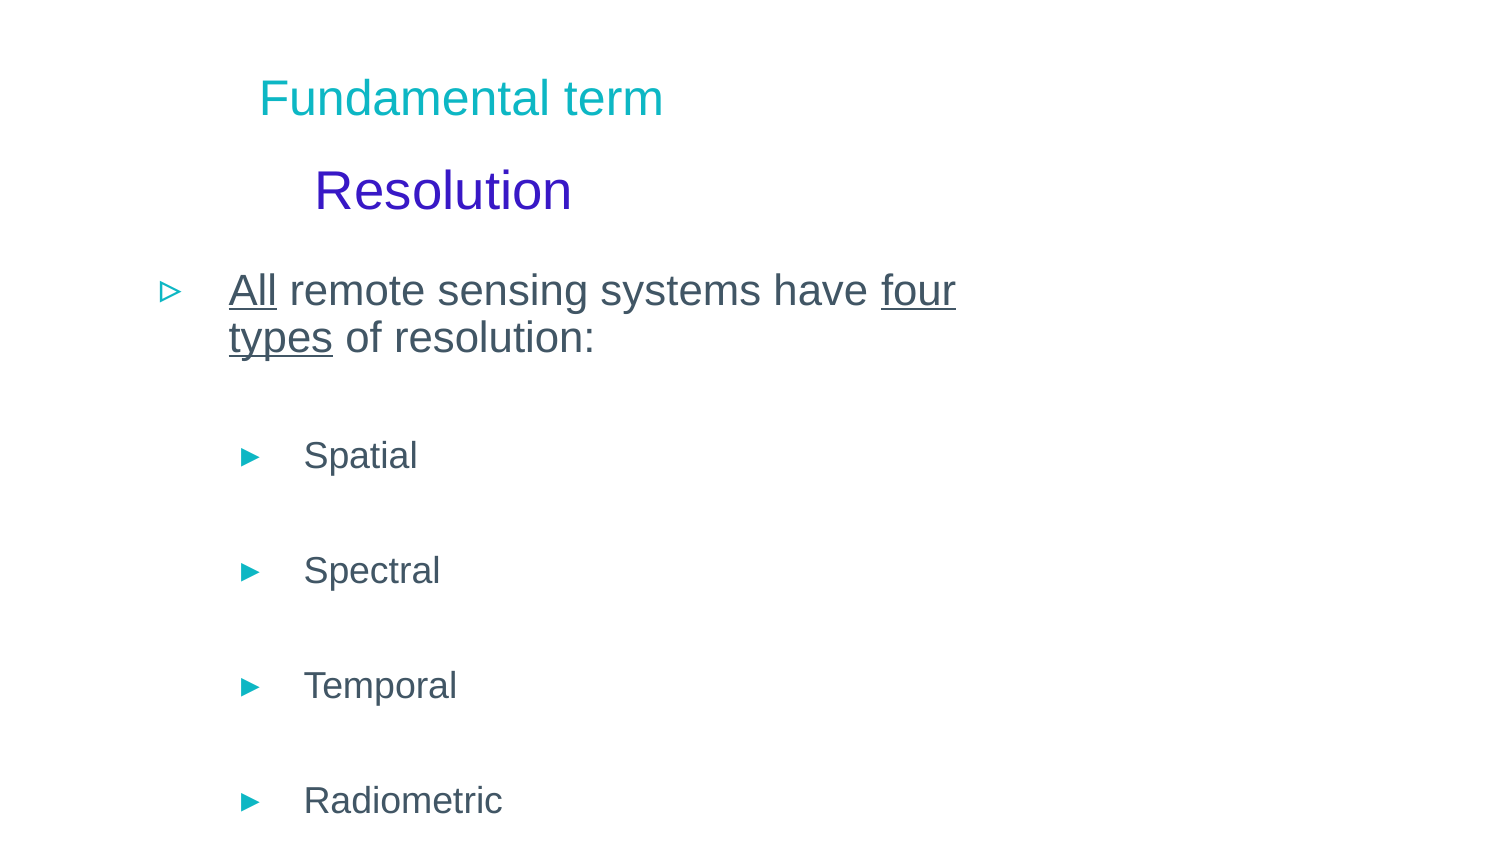

# Fundamental term
Resolution
All remote sensing systems have four types of resolution:

Spatial

Spectral

Temporal

Radiometric